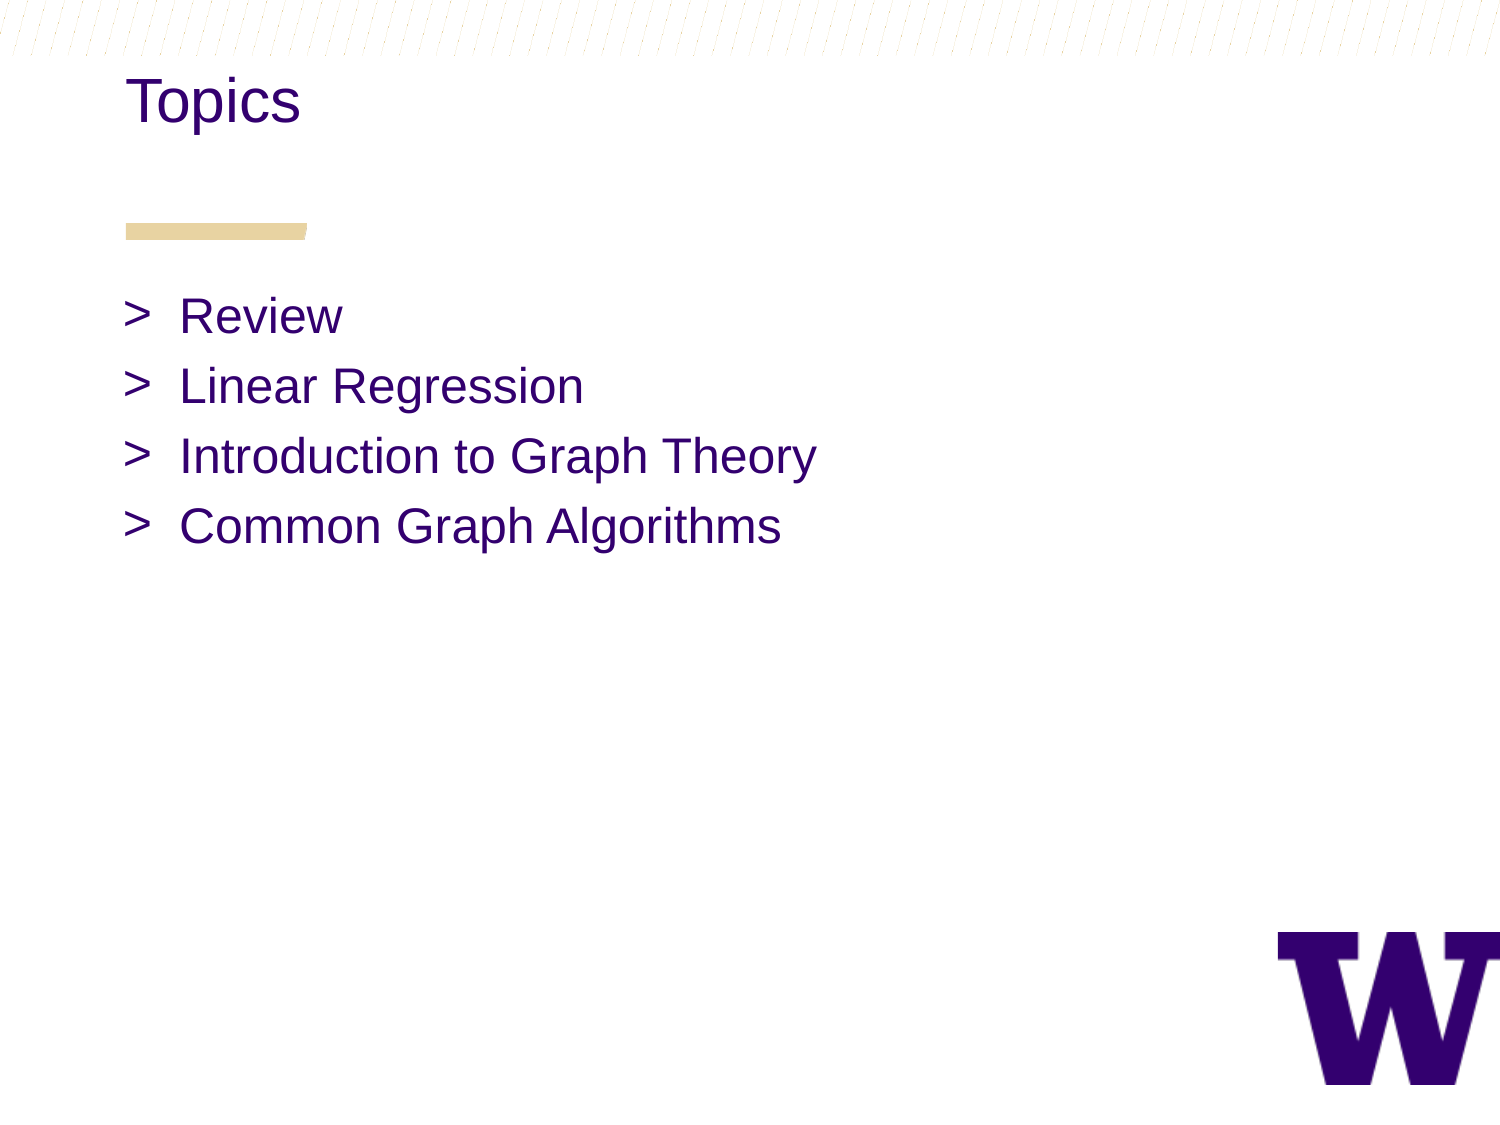

Topics
Review
Linear Regression
Introduction to Graph Theory
Common Graph Algorithms